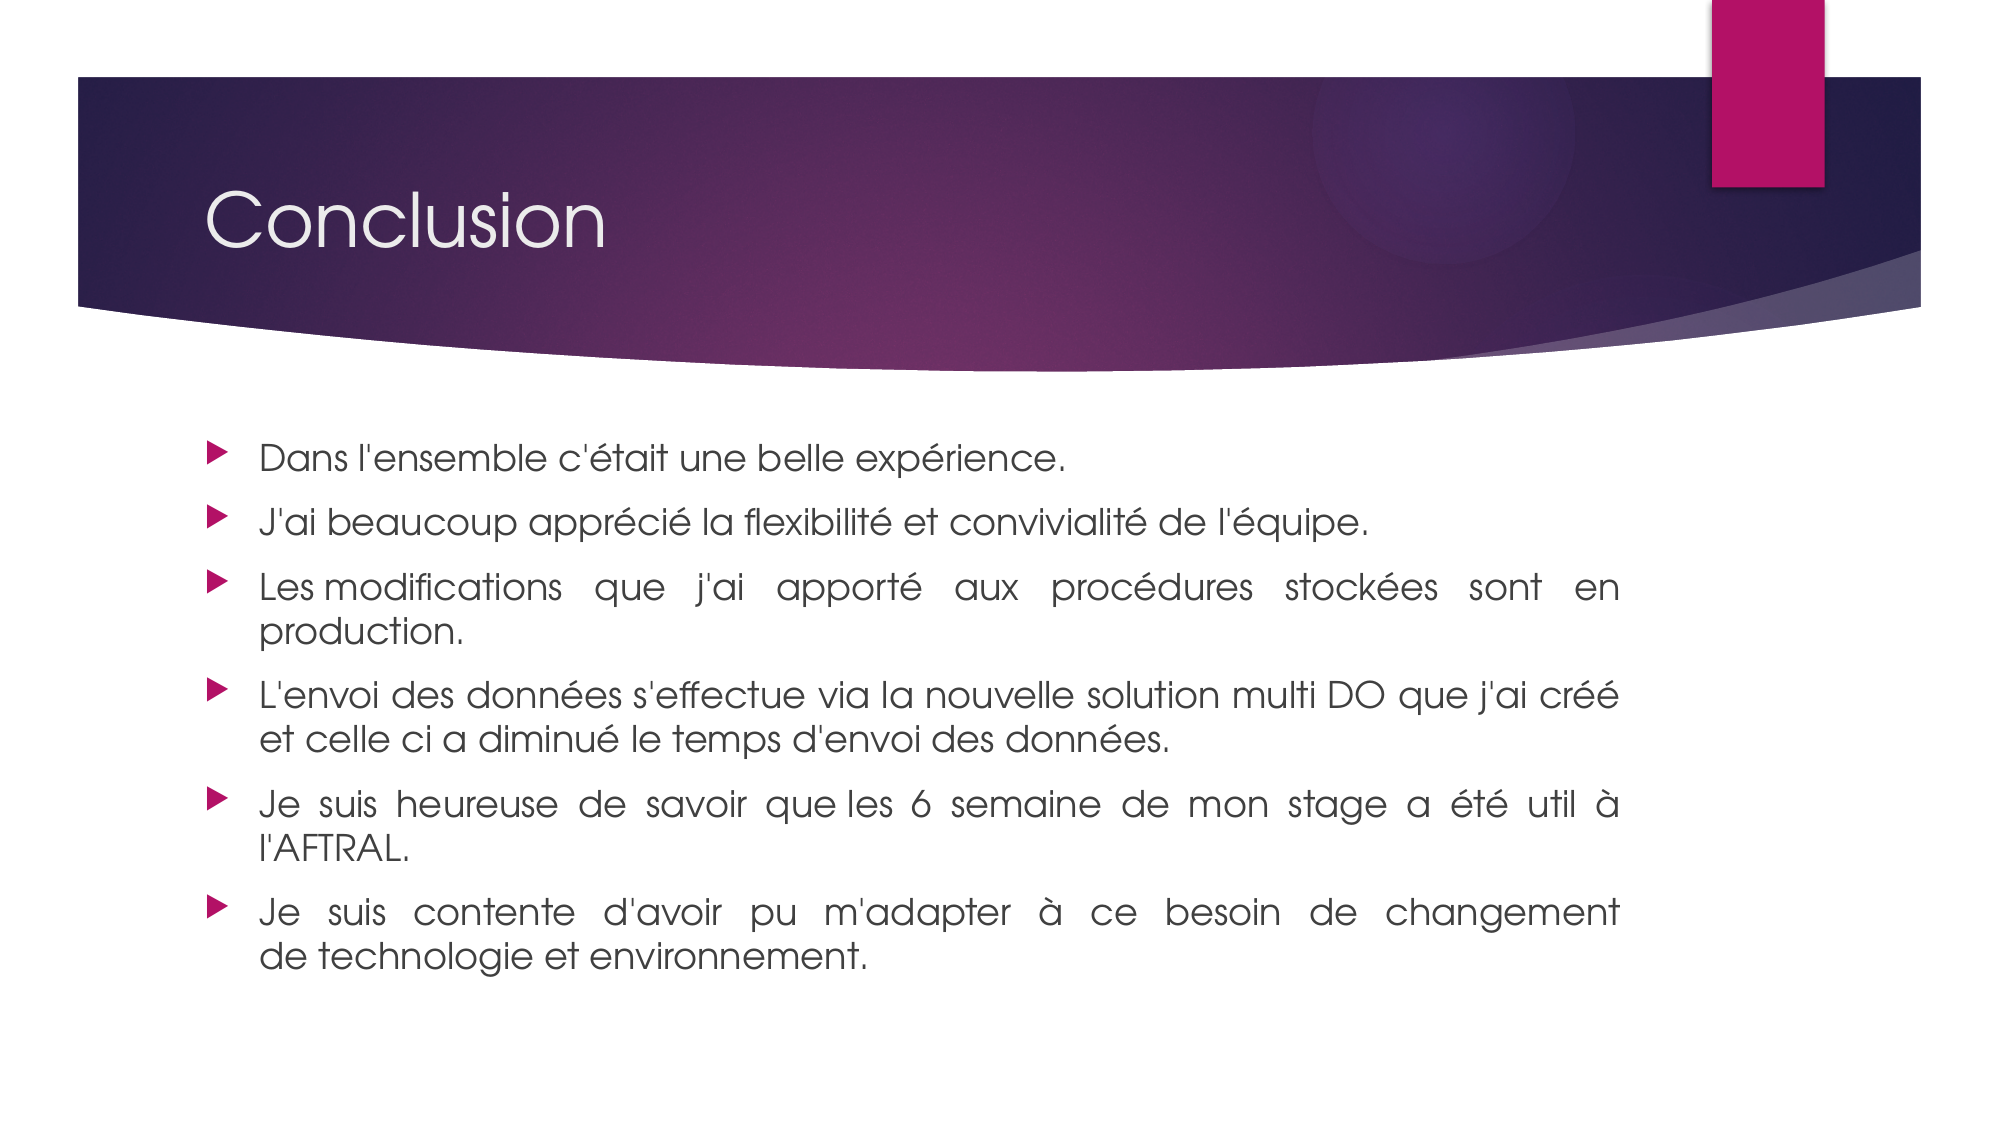

# Conclusion
Dans l'ensemble c'était une belle expérience.
J'ai beaucoup apprécié la flexibilité et convivialité de l'équipe.
Les modifications que j'ai apporté aux procédures stockées sont en production.
L'envoi des données s'effectue via la nouvelle solution multi DO que j'ai créé et celle ci a diminué le temps d'envoi des données.
Je suis heureuse de savoir que les 6 semaine de mon stage a été util à l'AFTRAL.
Je suis contente d'avoir pu m'adapter à ce besoin de changement de technologie et environnement.